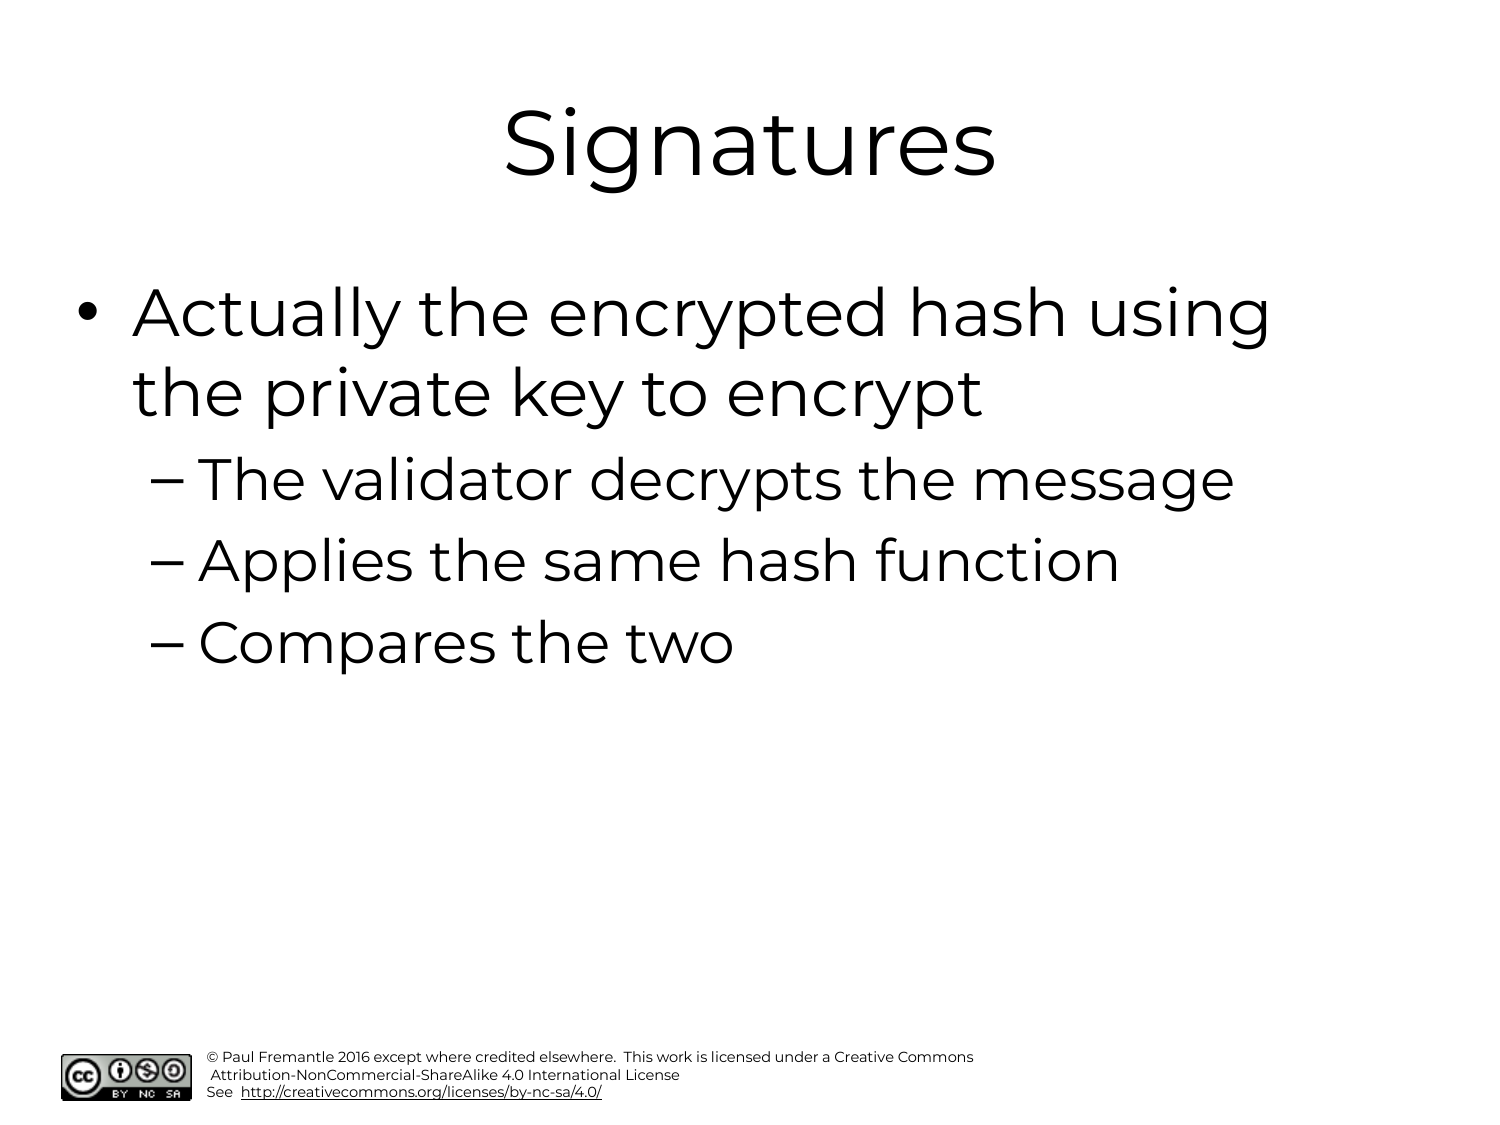

# Signatures
Actually the encrypted hash using the private key to encrypt
The validator decrypts the message
Applies the same hash function
Compares the two